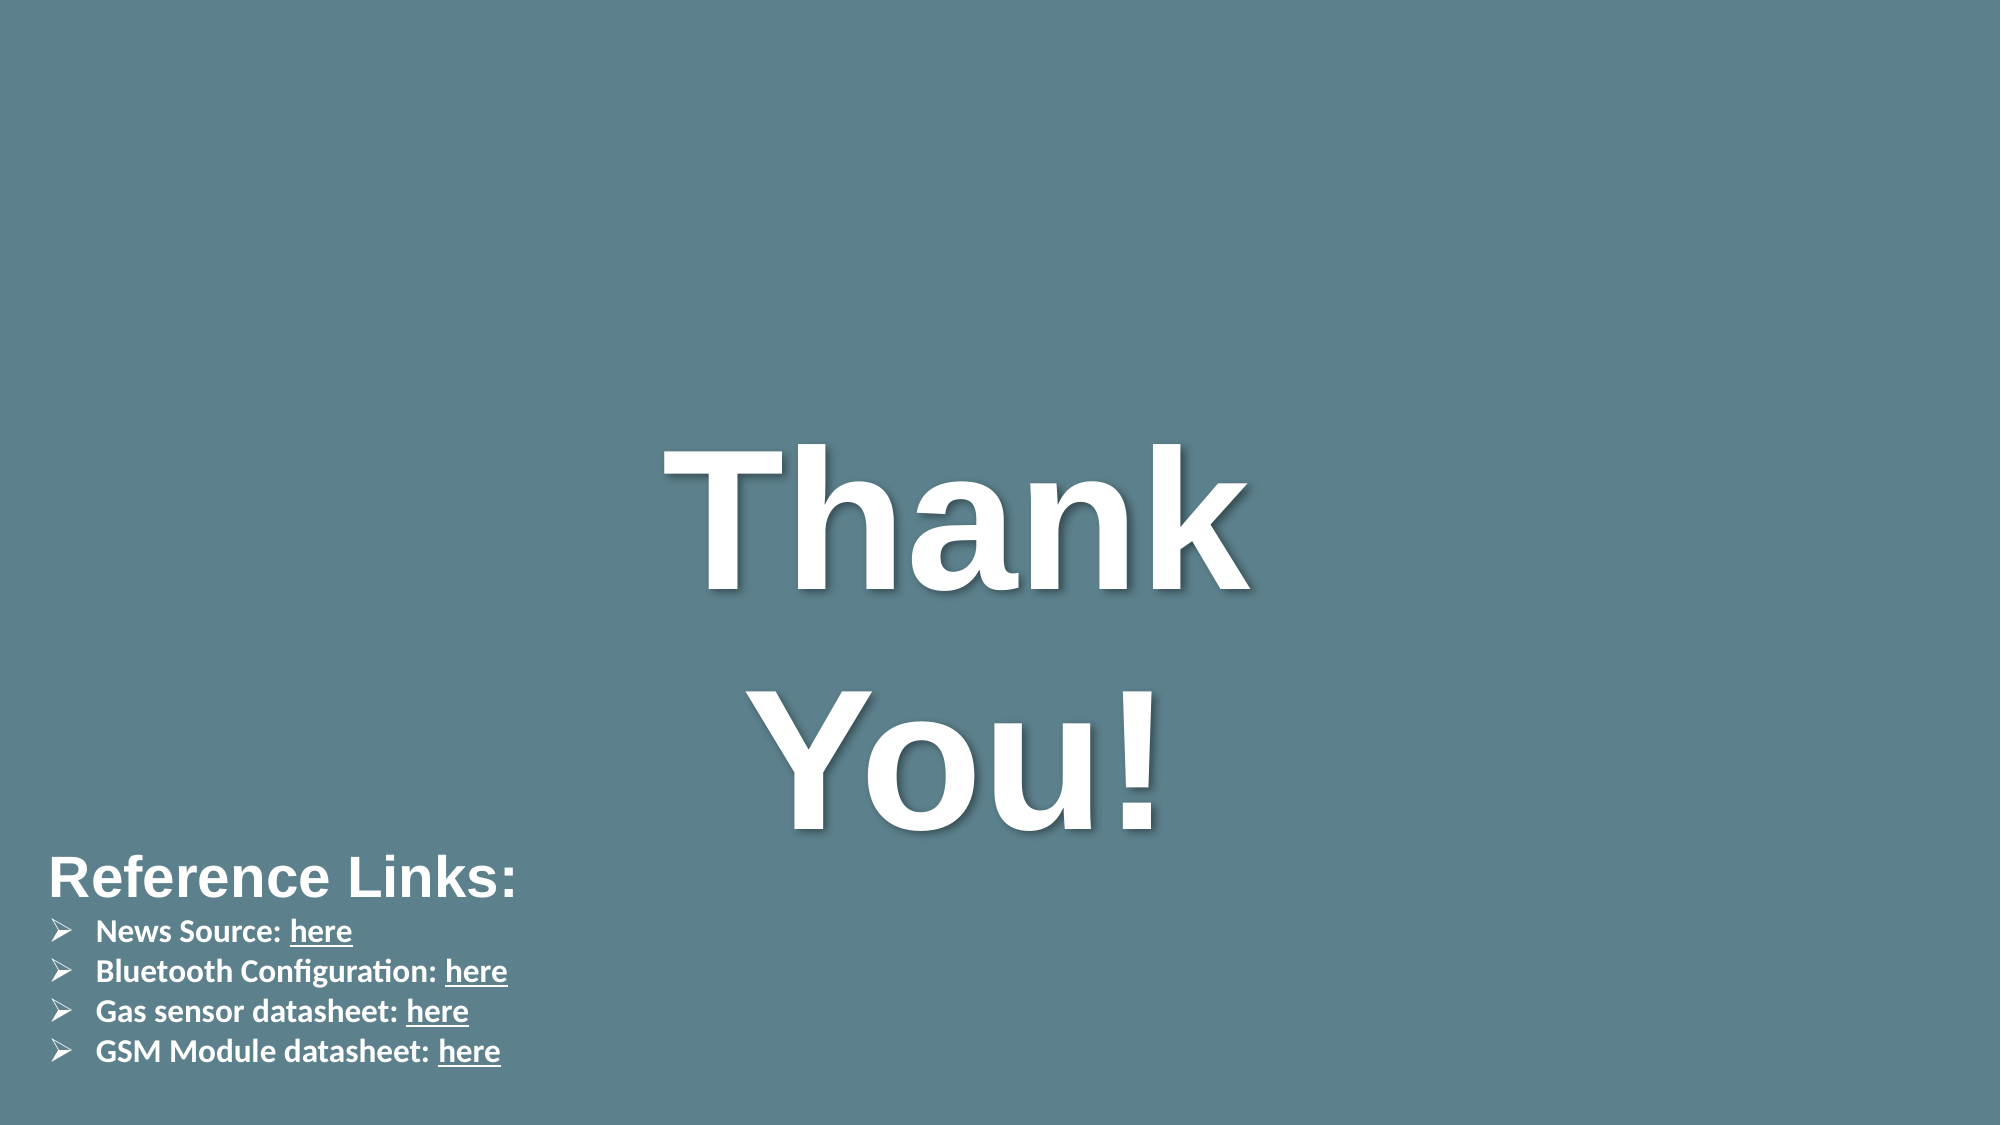

Thank You!
Reference Links:
News Source: here
Bluetooth Configuration: here
Gas sensor datasheet: here
GSM Module datasheet: here